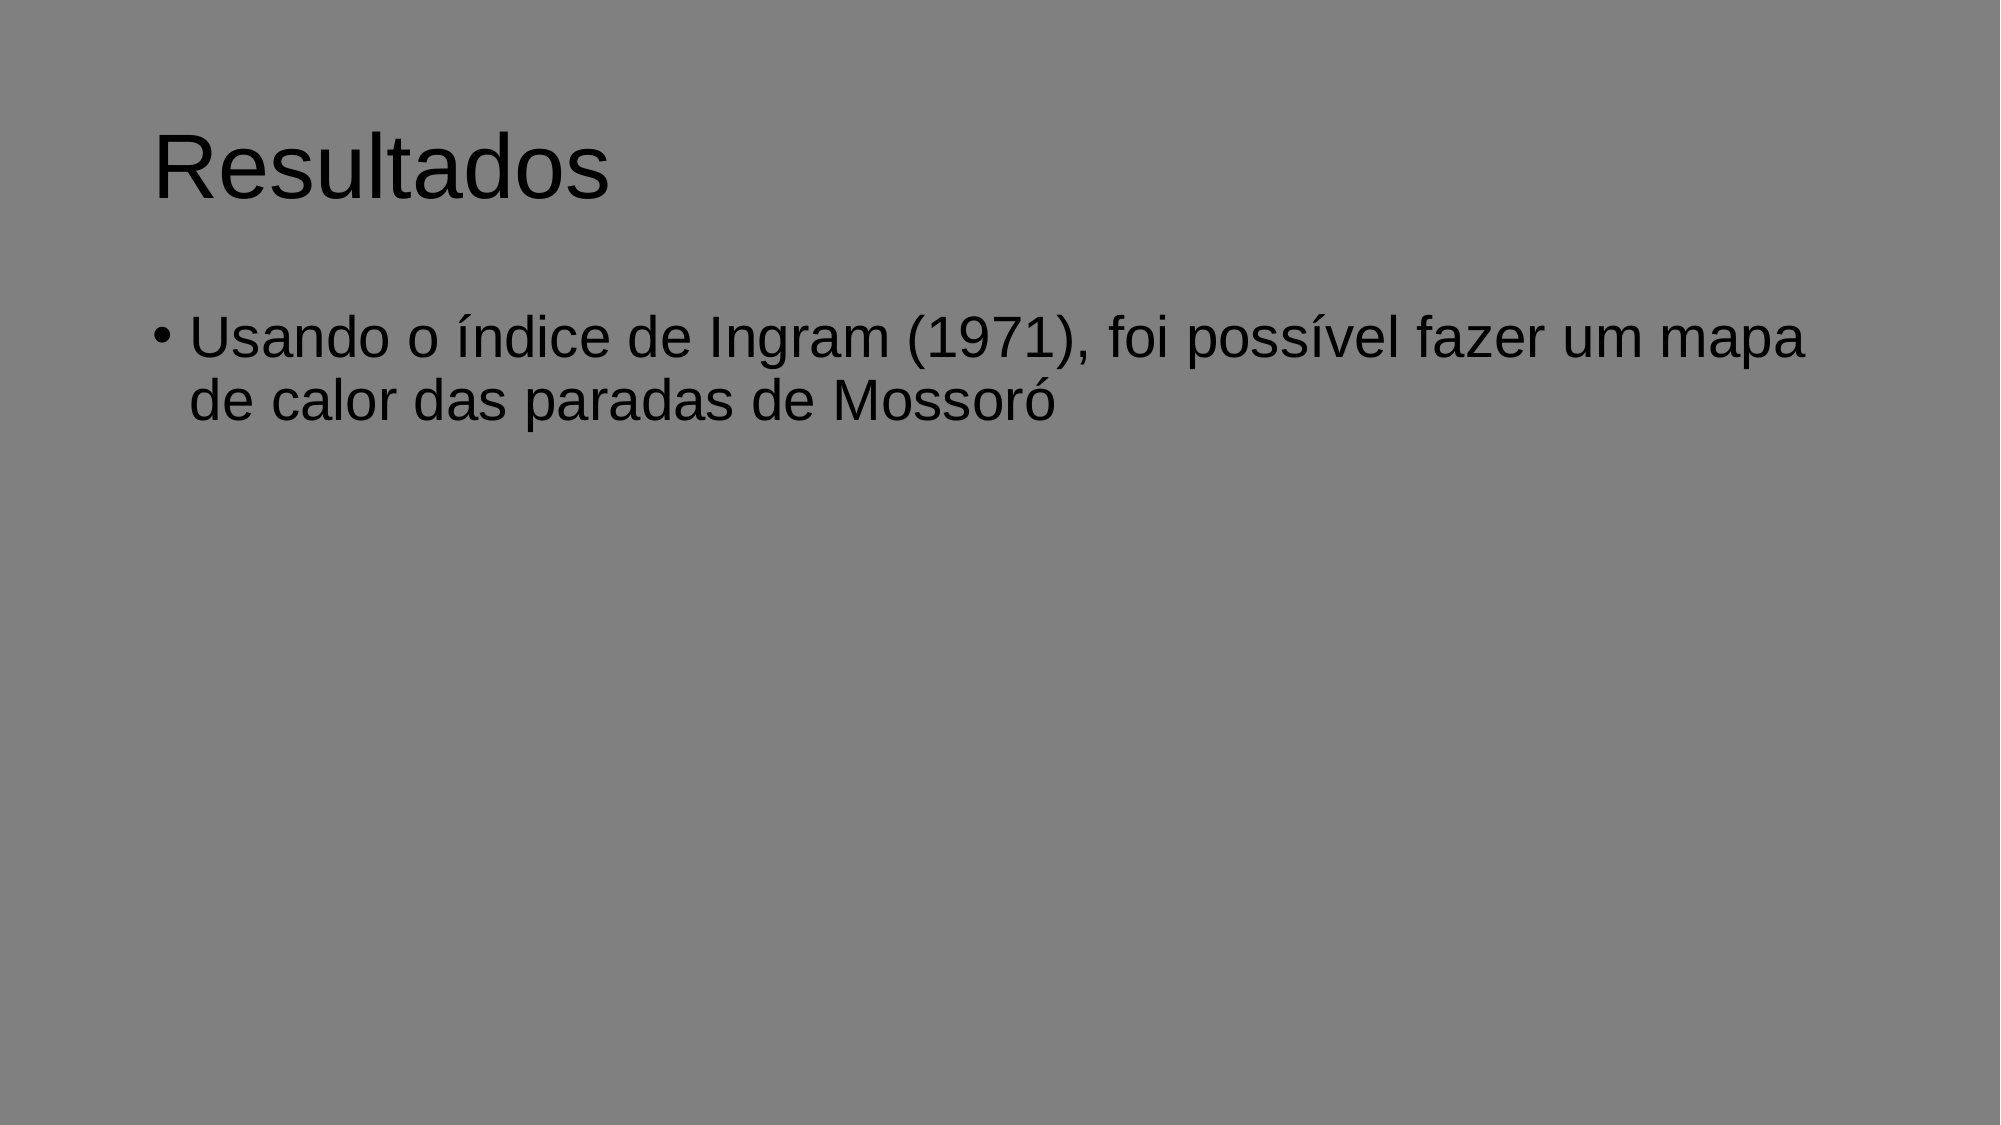

# Resultados
Usando o índice de Ingram (1971), foi possível fazer um mapa de calor das paradas de Mossoró
30